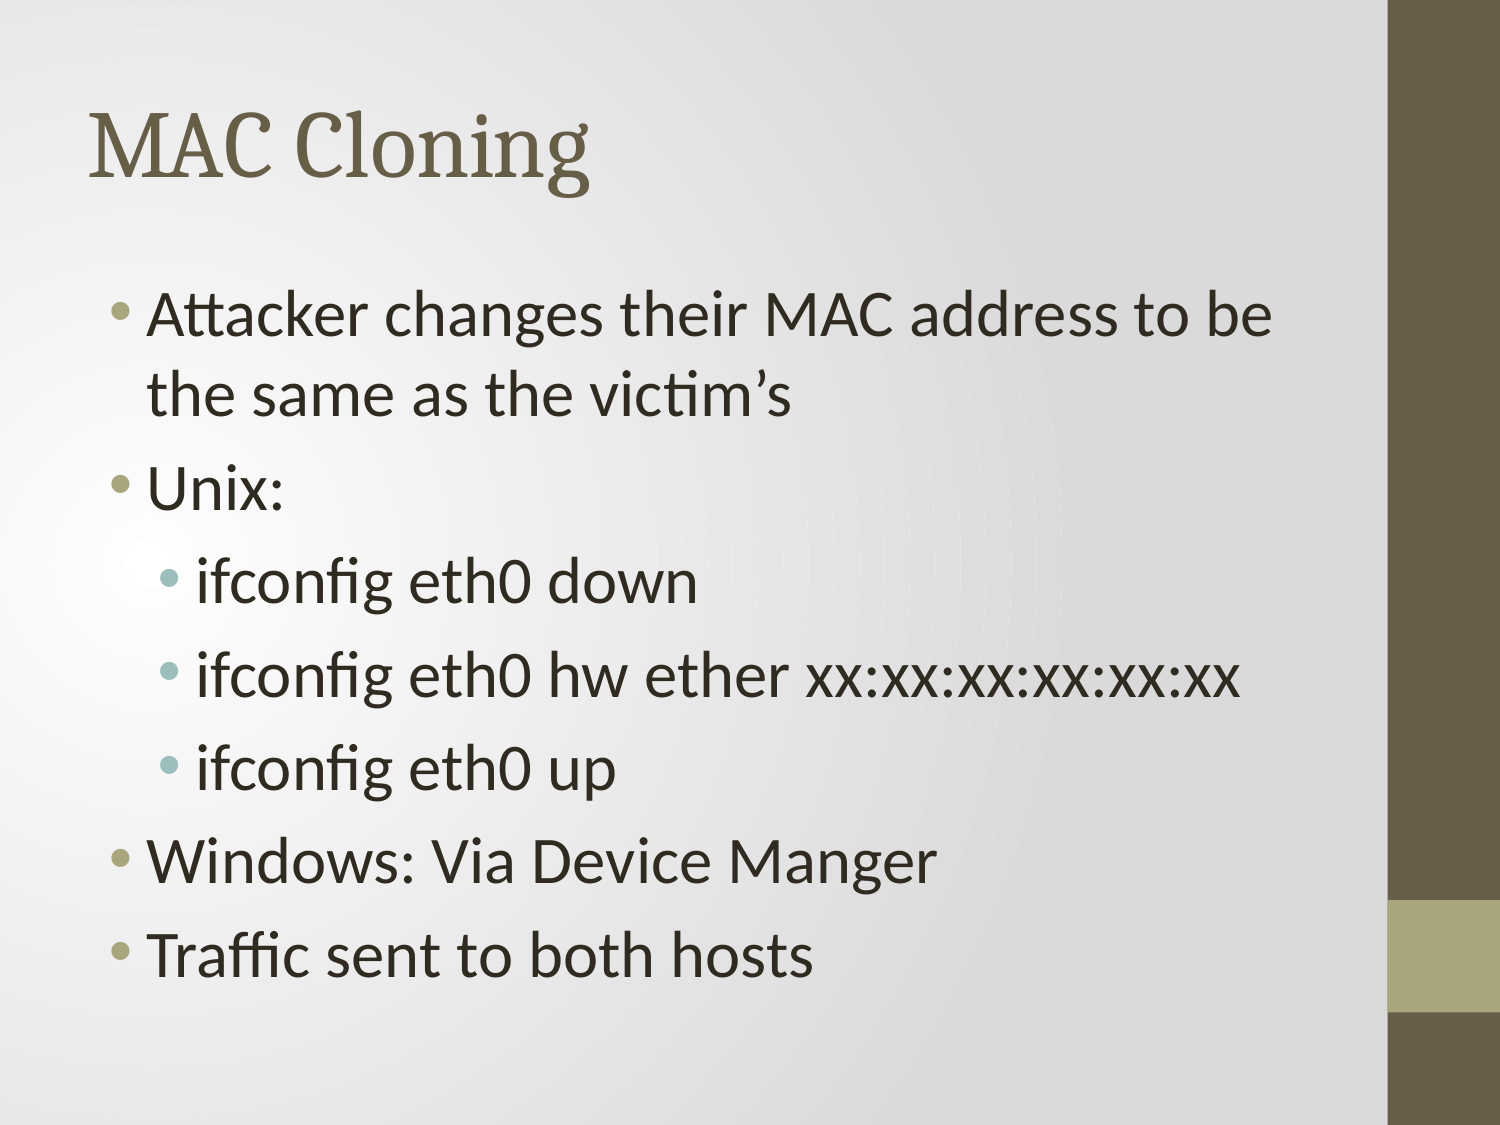

# MAC Cloning
Attacker changes their MAC address to be the same as the victim’s
Unix:
ifconfig eth0 down
ifconfig eth0 hw ether xx:xx:xx:xx:xx:xx
ifconfig eth0 up
Windows: Via Device Manger
Traffic sent to both hosts